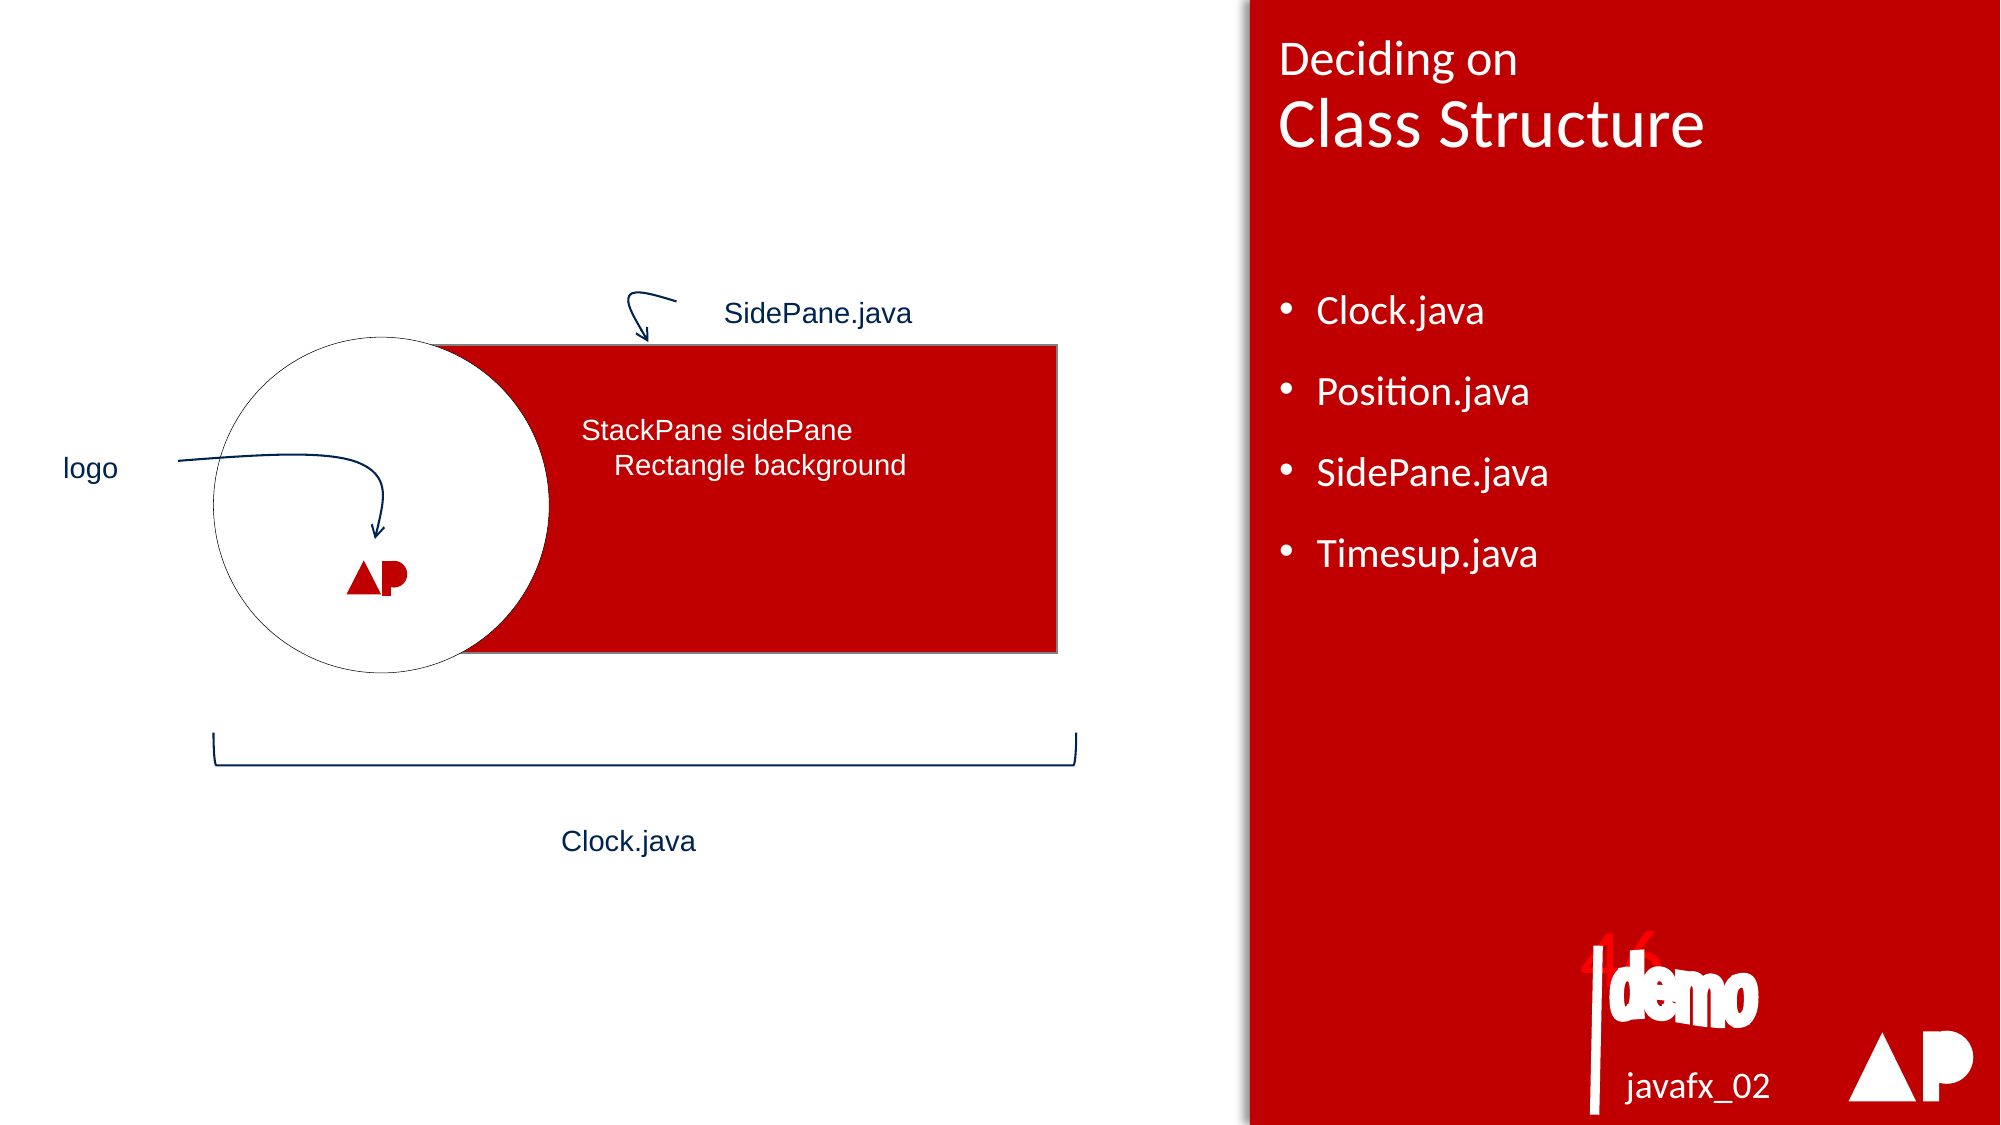

# Deciding on Class Structure
Clock.java
Position.java
SidePane.java
Timesup.java
SidePane.java

StackPane sidePane
    Rectangle background
logo

Clock.java
 demo
javafx_02